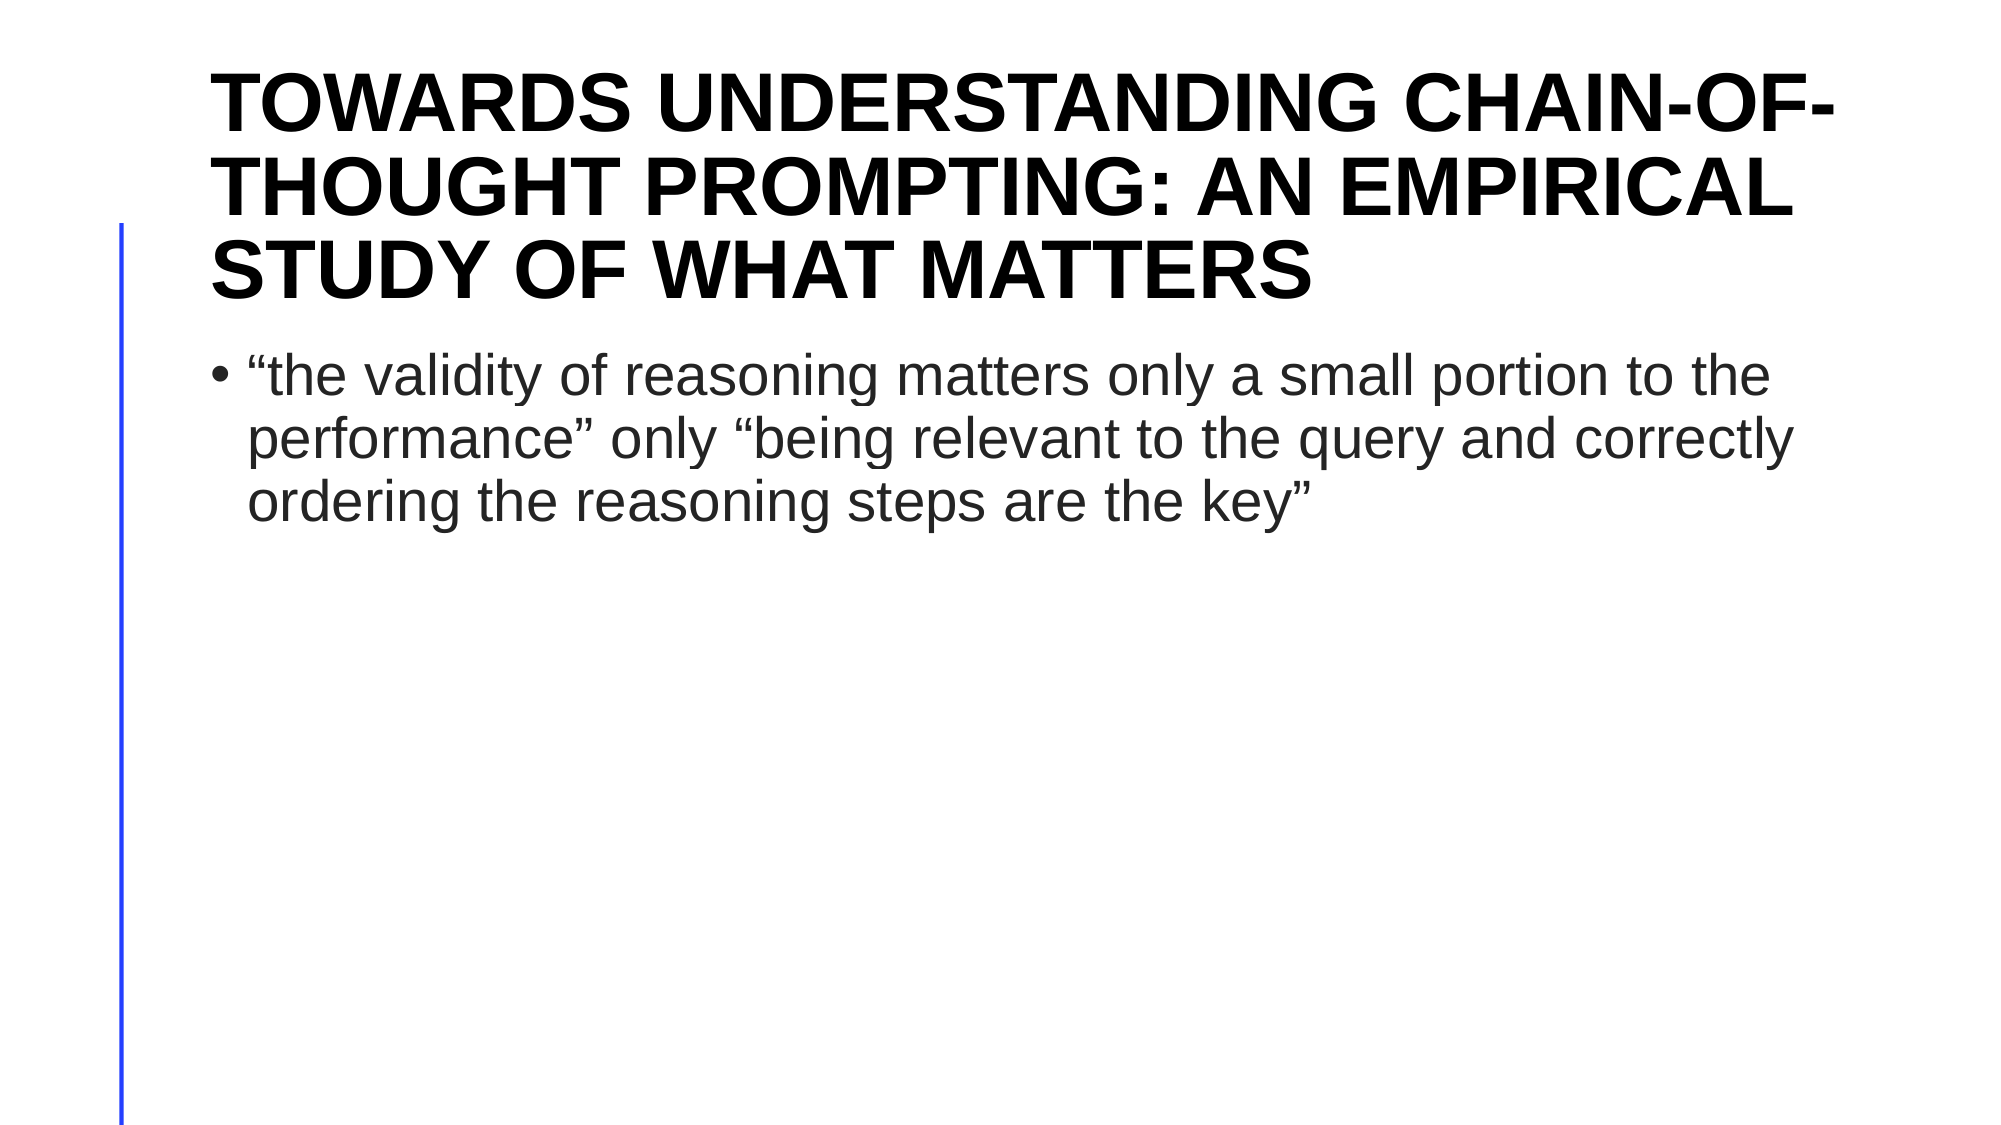

# Towards Understanding Chain-of-Thought Prompting: An Empirical Study of What Matters
“the validity of reasoning matters only a small portion to the performance” only “being relevant to the query and correctly ordering the reasoning steps are the key”